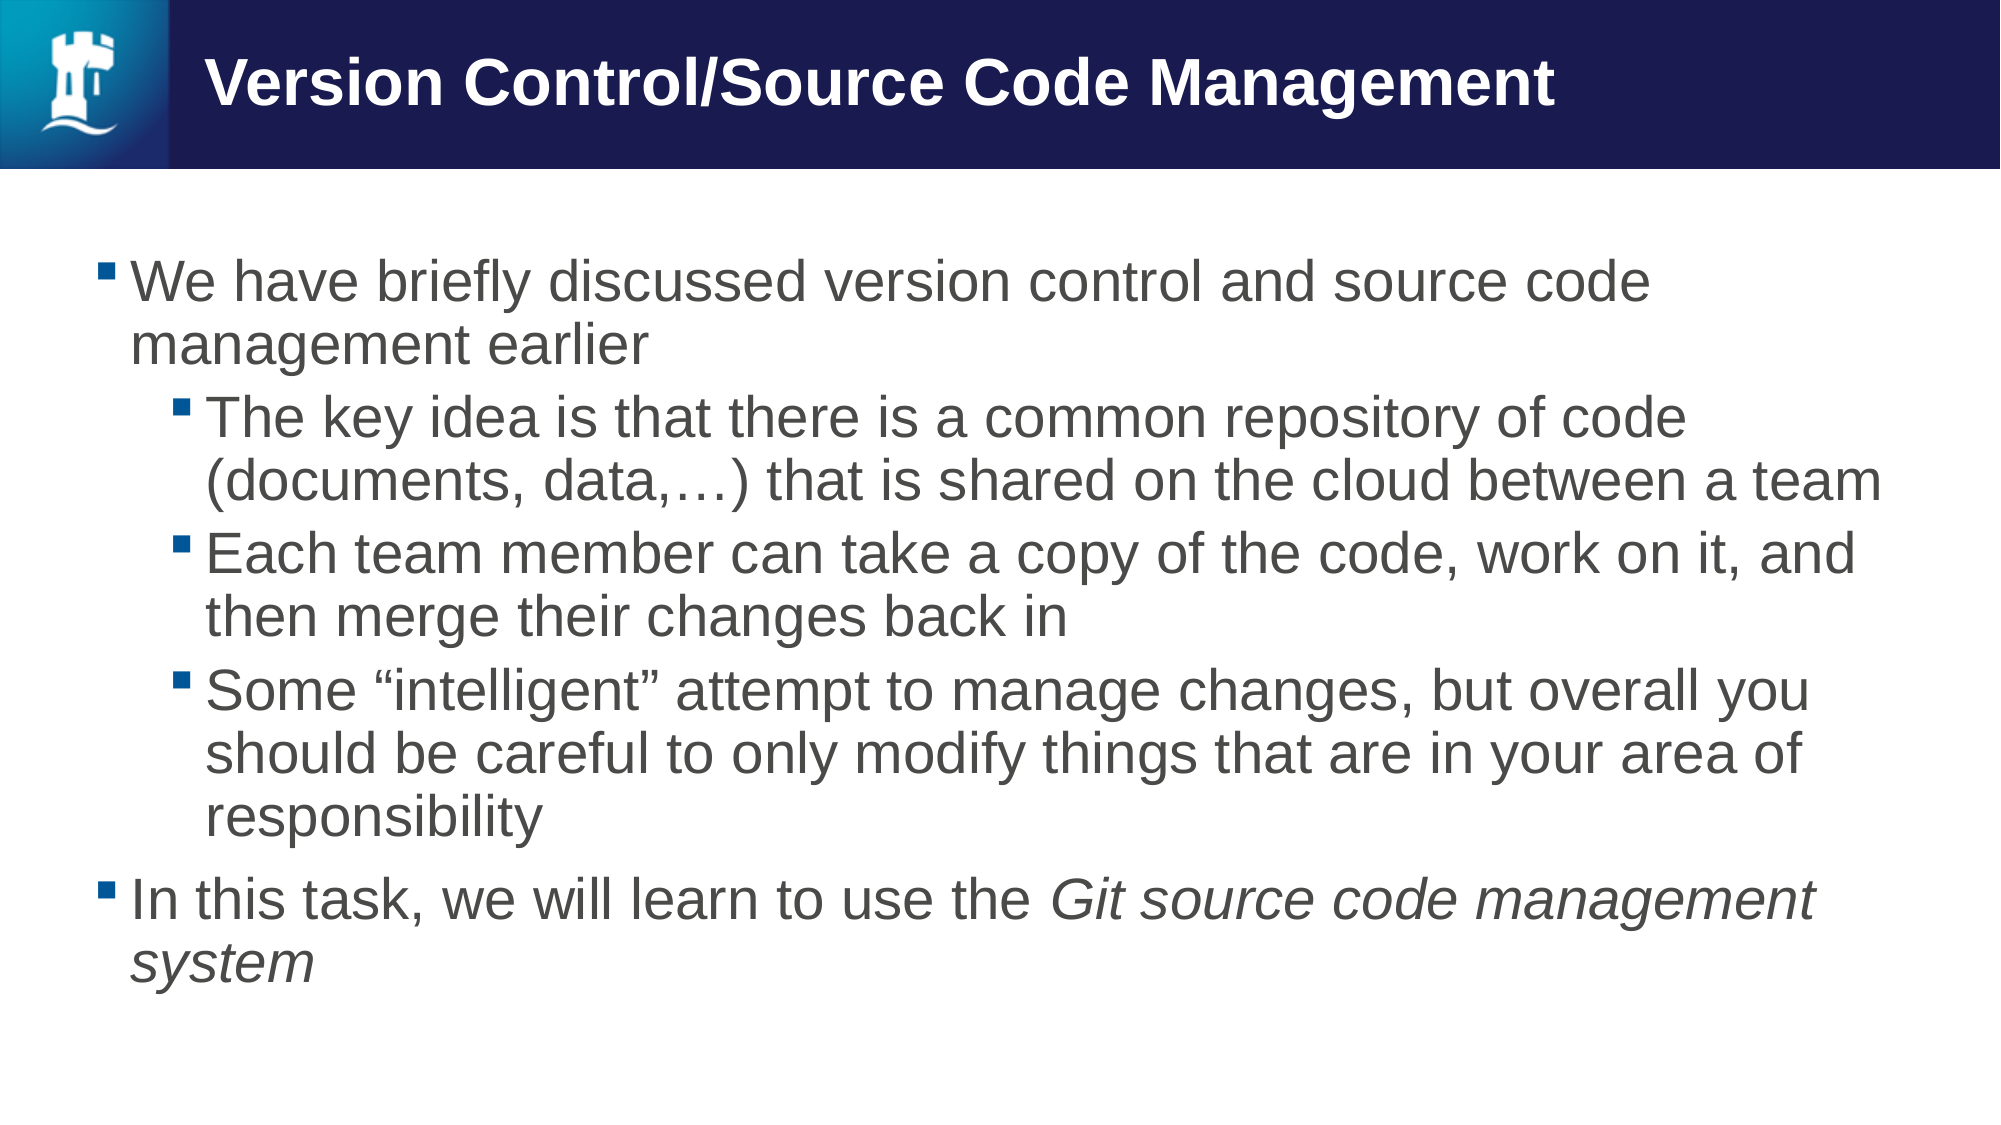

# Version Control/Source Code Management
We have briefly discussed version control and source code management earlier
The key idea is that there is a common repository of code (documents, data,…) that is shared on the cloud between a team
Each team member can take a copy of the code, work on it, and then merge their changes back in
Some “intelligent” attempt to manage changes, but overall you should be careful to only modify things that are in your area of responsibility
In this task, we will learn to use the Git source code management system